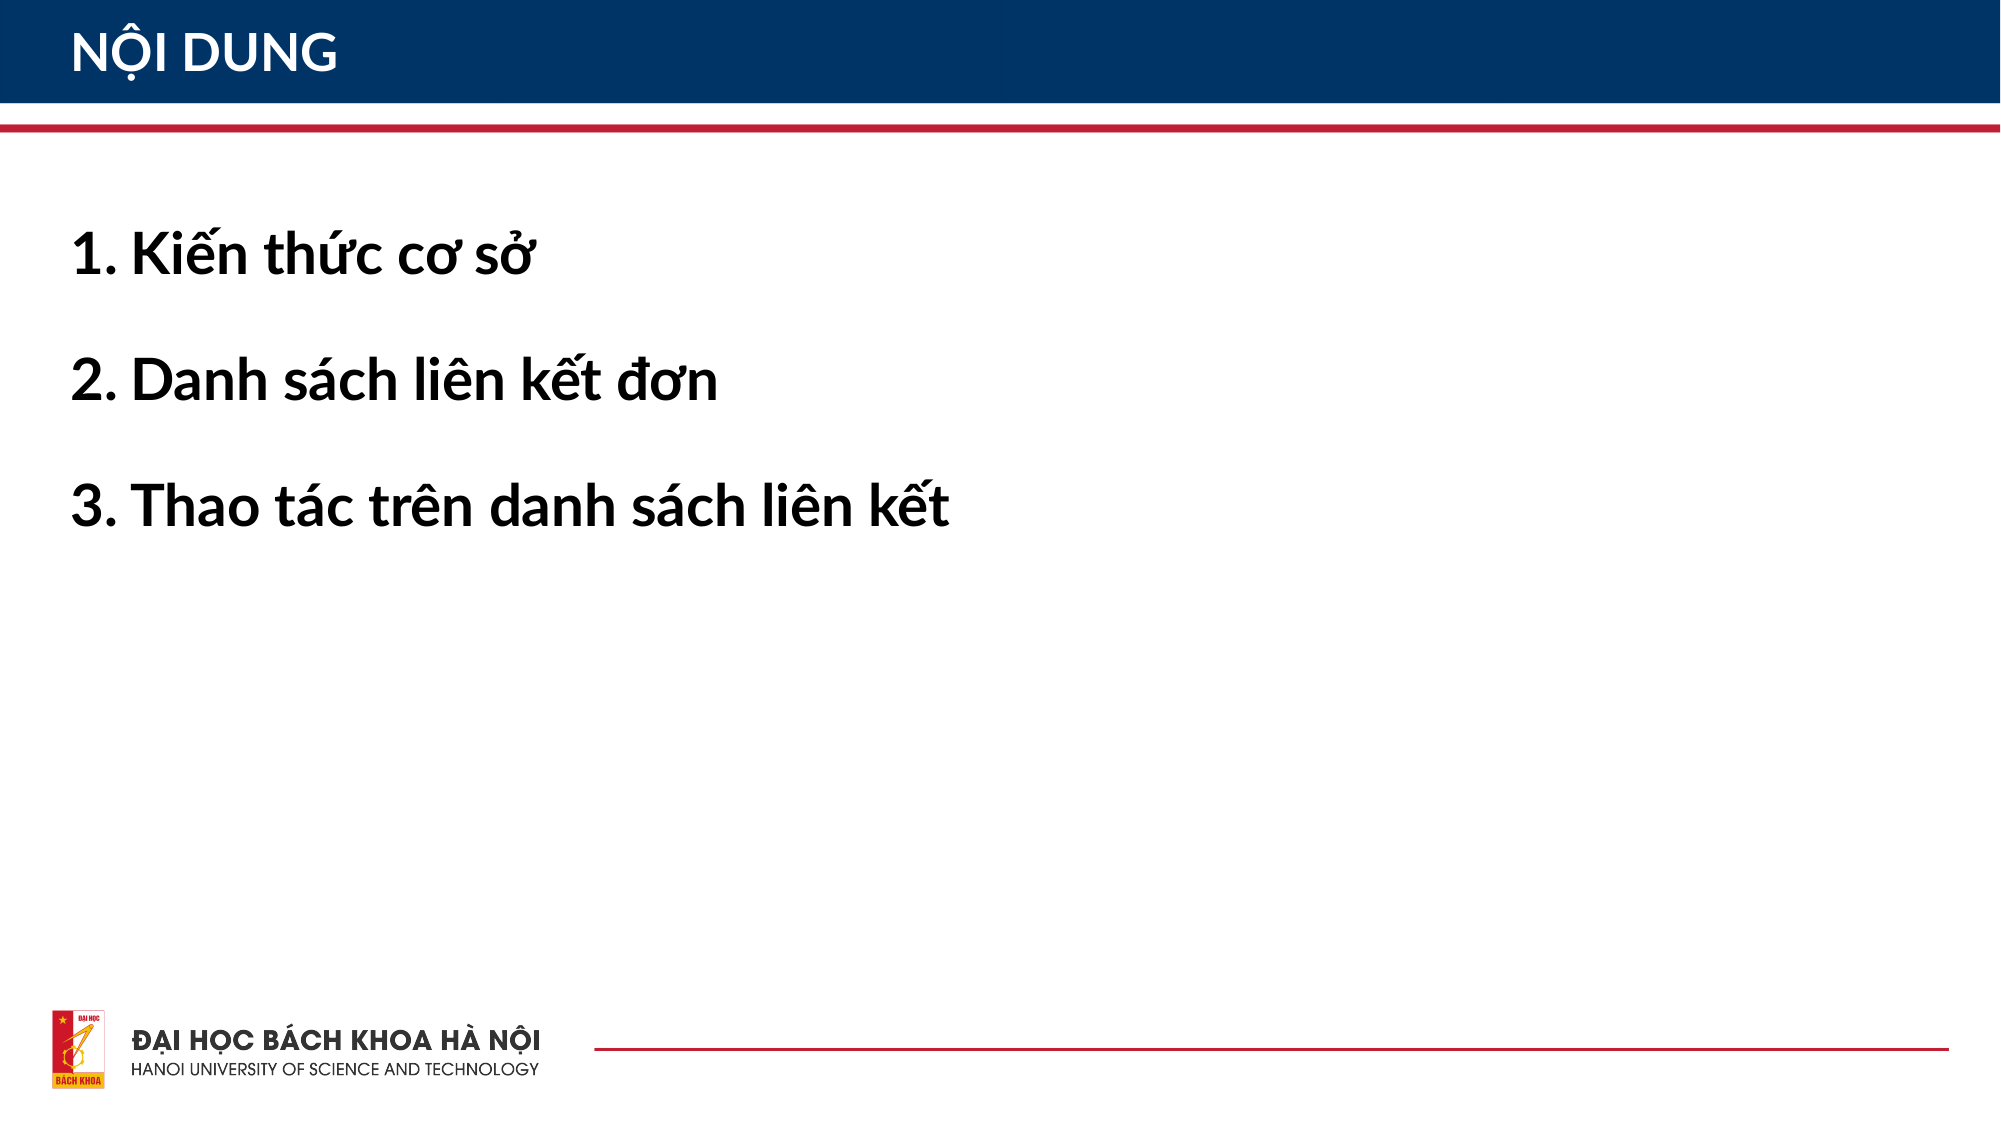

# NỘI DUNG
Kiến thức cơ sở
Danh sách liên kết đơn
Thao tác trên danh sách liên kết